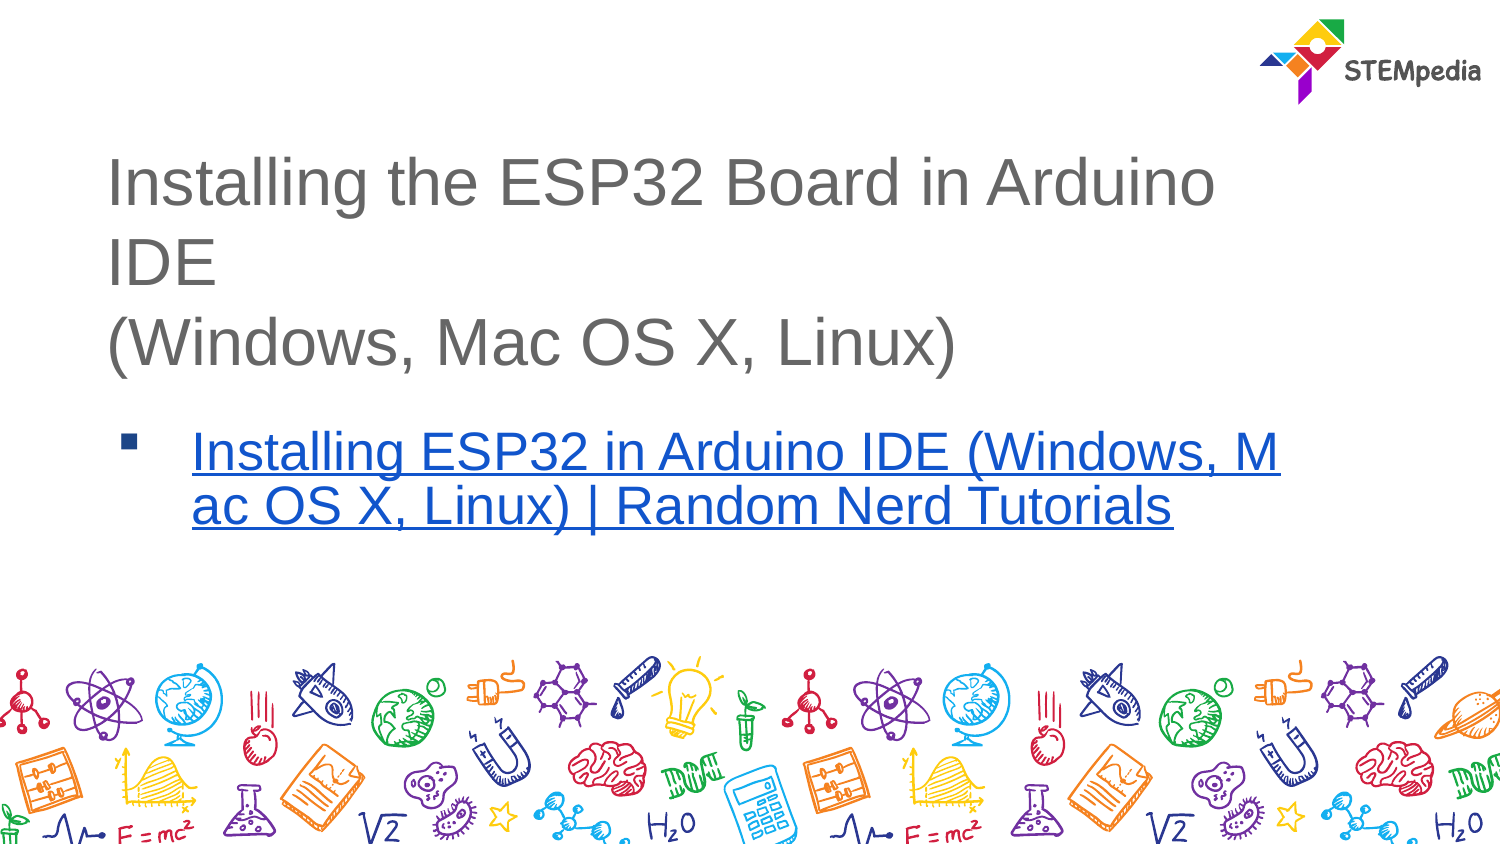

# Installing the ESP32 Board in Arduino IDE (Windows, Mac OS X, Linux)
Installing ESP32 in Arduino IDE (Windows, Mac OS X, Linux) | Random Nerd Tutorials